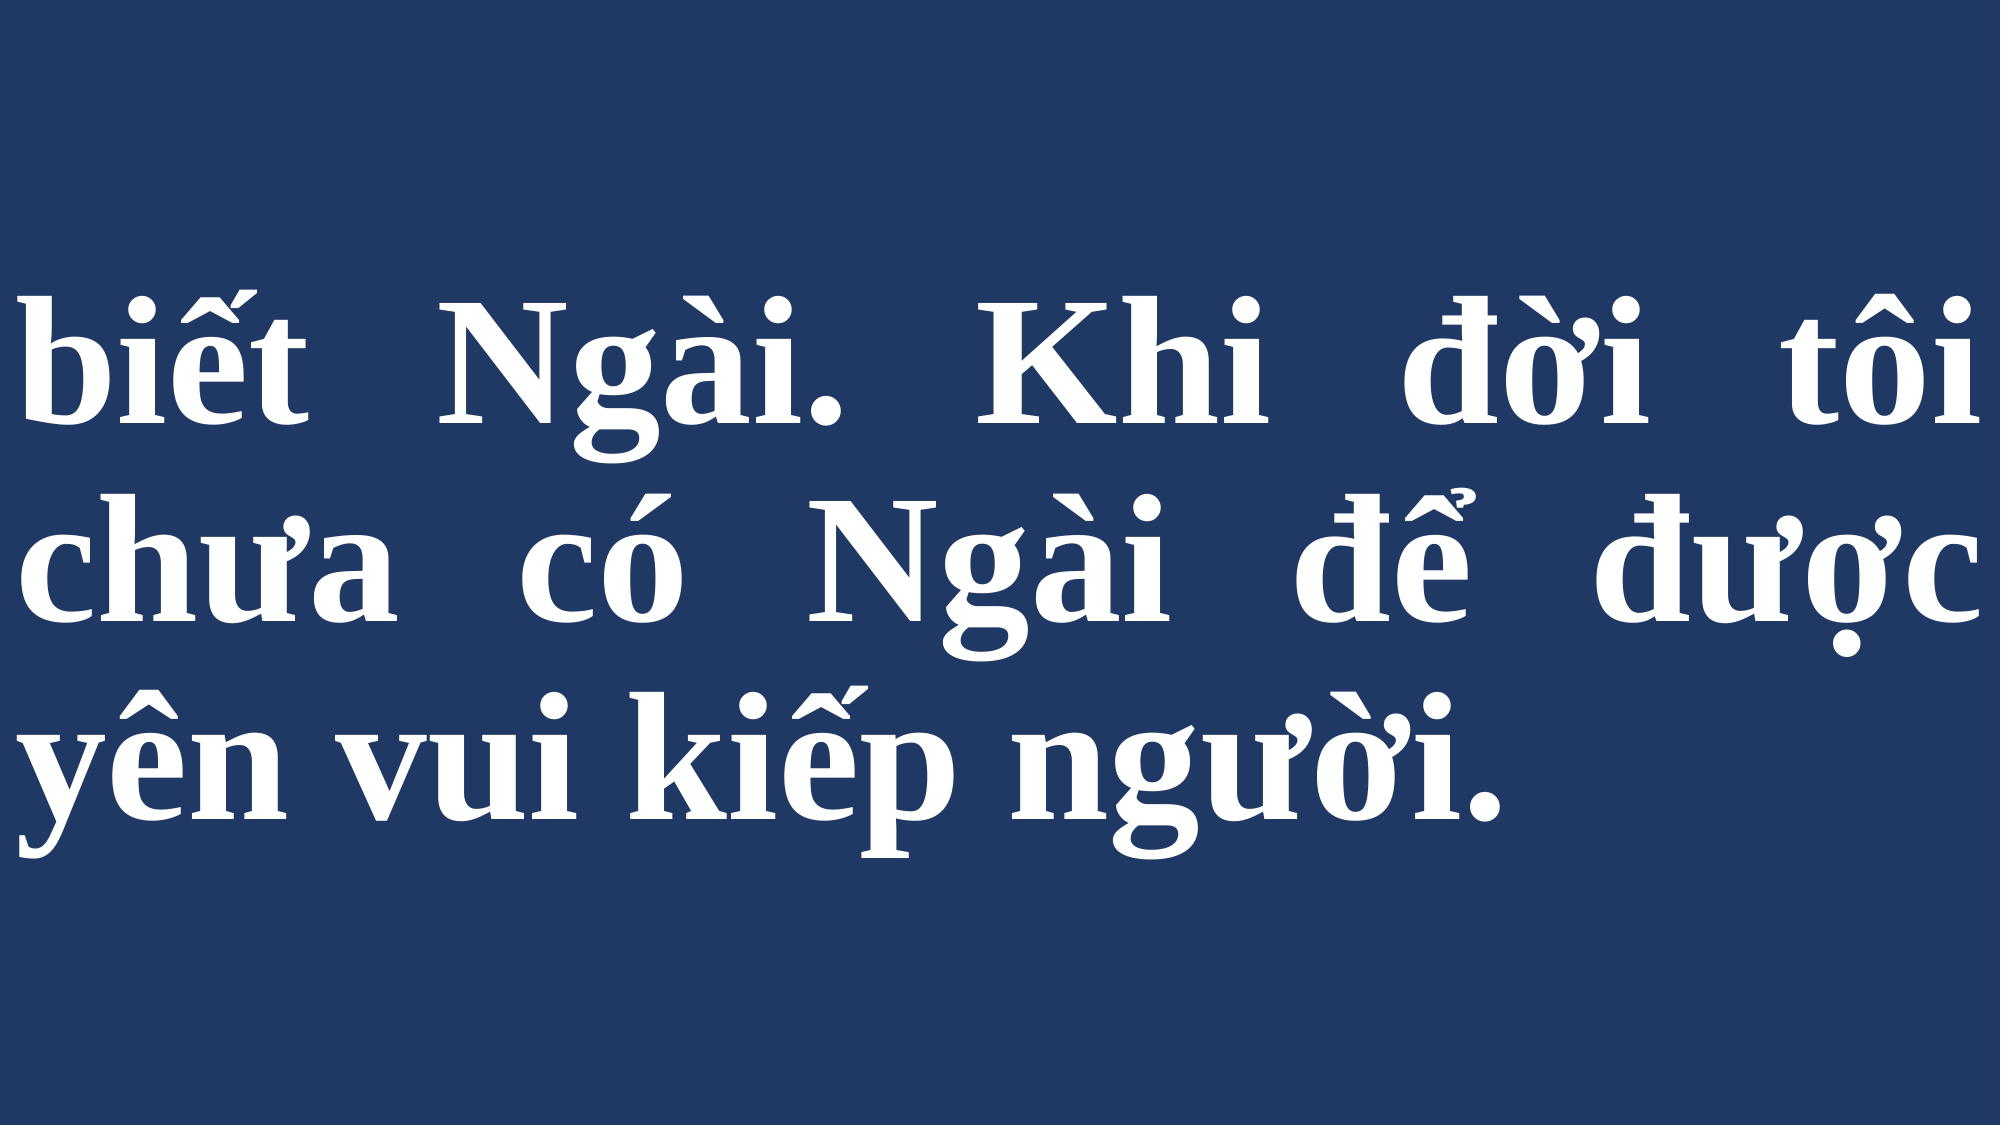

# biết Ngài. Khi đời tôi chưa có Ngài để được yên vui kiếp người.